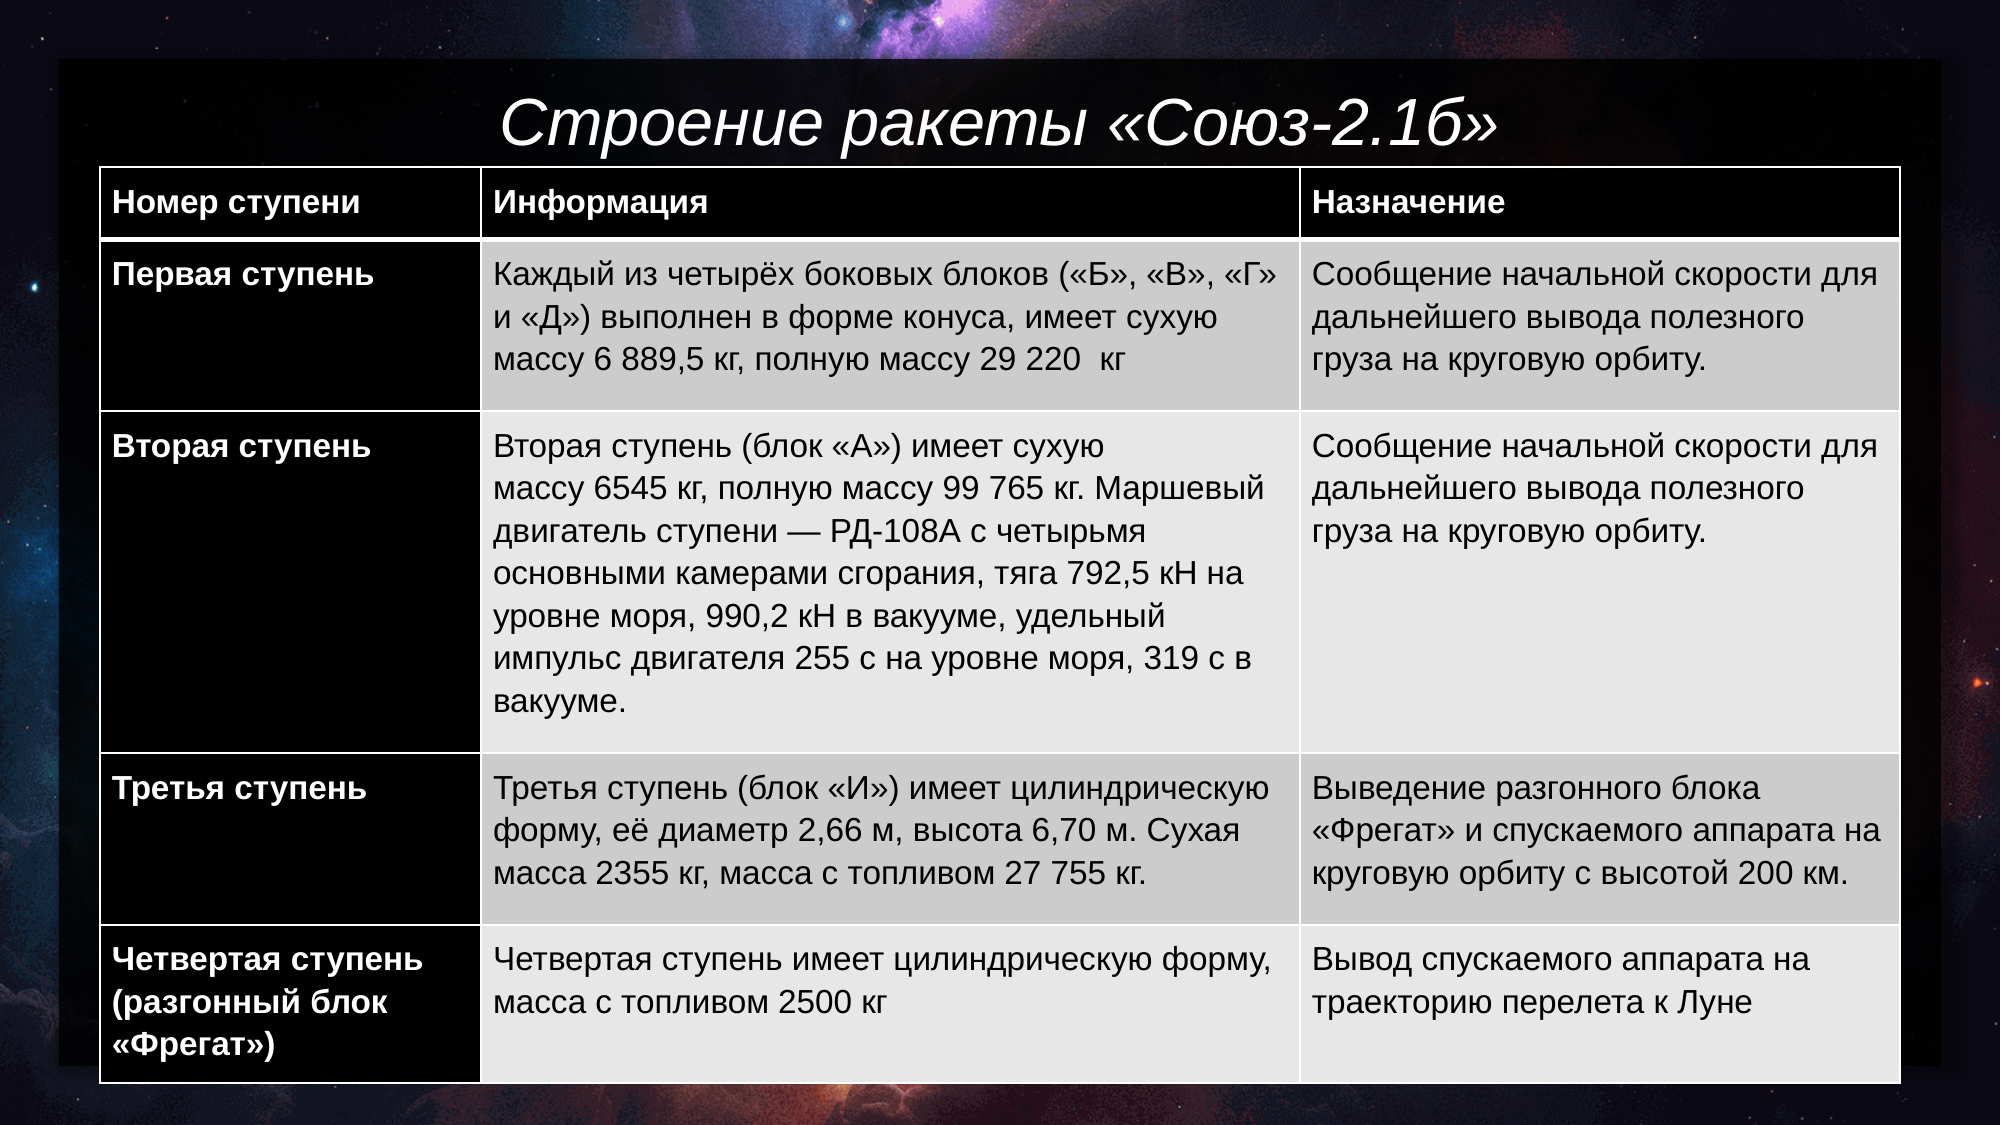

Строение ракеты «Союз-2.1б»
| Номер ступени | Информация | Назначение |
| --- | --- | --- |
| Первая ступень | Каждый из четырёх боковых блоков («Б», «В», «Г» и «Д») выполнен в форме конуса, имеет сухую массу 6 889,5 кг, полную массу 29 220  кг | Сообщение начальной скорости для дальнейшего вывода полезного груза на круговую орбиту. |
| Вторая ступень | Вторая ступень (блок «А») имеет сухую массу 6545 кг, полную массу 99 765 кг. Маршевый двигатель ступени — РД-108А с четырьмя основными камерами сгорания, тяга 792,5 кН на уровне моря, 990,2 кН в вакууме, удельный импульс двигателя 255 с на уровне моря, 319 с в вакууме. | Сообщение начальной скорости для дальнейшего вывода полезного груза на круговую орбиту. |
| Третья ступень | Третья ступень (блок «И») имеет цилиндрическую форму, её диаметр 2,66 м, высота 6,70 м. Сухая масса 2355 кг, масса с топливом 27 755 кг. | Выведение разгонного блока «Фрегат» и спускаемого аппарата на круговую орбиту с высотой 200 км. |
| Четвертая ступень (разгонный блок «Фрегат») | Четвертая ступень имеет цилиндрическую форму, масса с топливом 2500 кг | Вывод спускаемого аппарата на траекторию перелета к Луне |